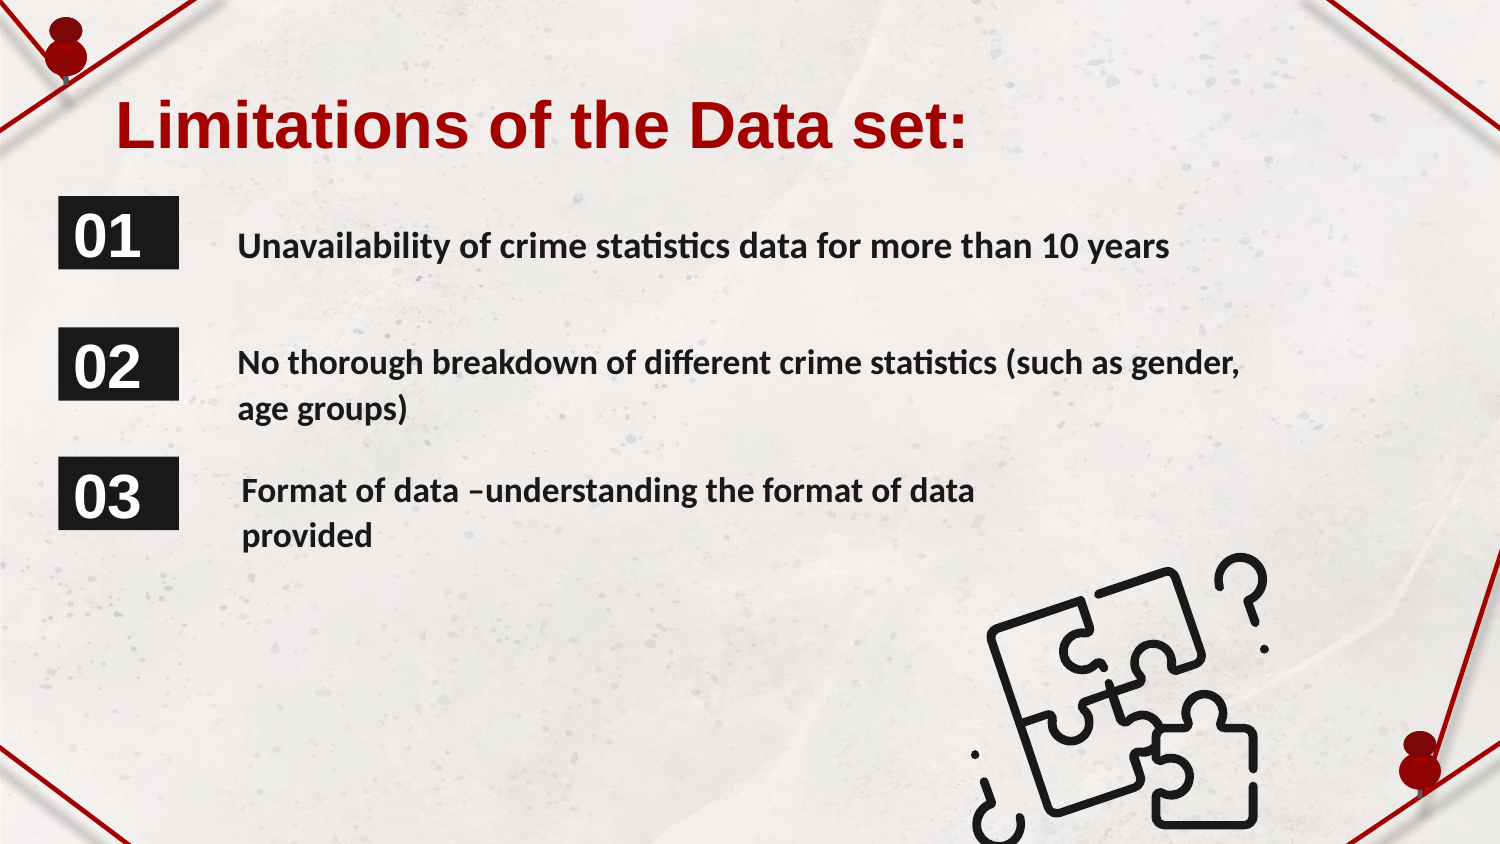

# Limitations of the Data set:
01
Unavailability of crime statistics data for more than 10 years
02
No thorough breakdown of different crime statistics (such as gender, age groups)
Format of data –understanding the format of data provided
03